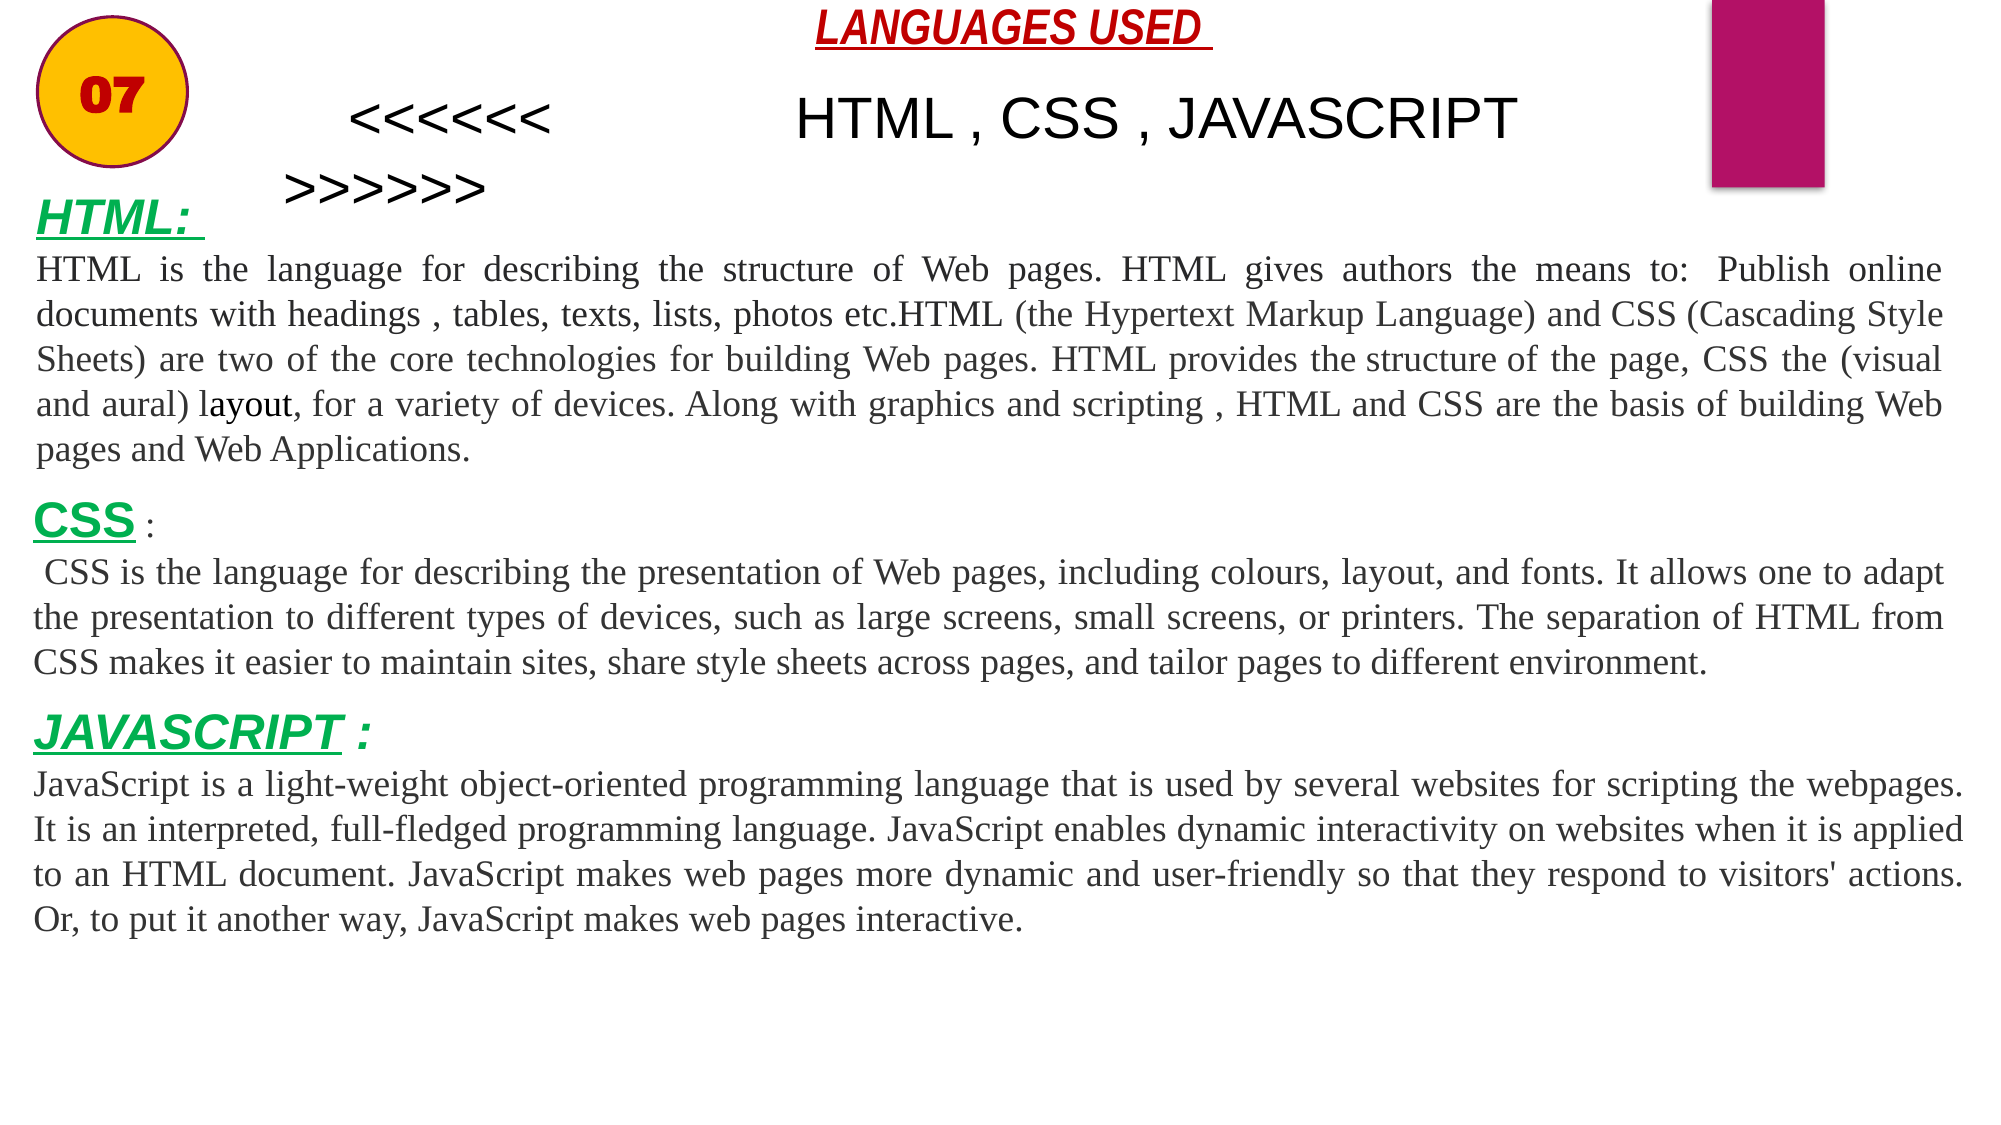

LANGUAGES USED
07
    <<<<<<               HTML , CSS , JAVASCRIPT           >>>>>>
HTML:
HTML is the language for describing the structure of Web pages. HTML gives authors the means to:  Publish online documents with headings , tables, texts, lists, photos etc.HTML (the Hypertext Markup Language) and CSS (Cascading Style Sheets) are two of the core technologies for building Web pages. HTML provides the structure of the page, CSS the (visual and aural) layout, for a variety of devices. Along with graphics and scripting , HTML and CSS are the basis of building Web pages and Web Applications.
CSS :
 CSS is the language for describing the presentation of Web pages, including colours, layout, and fonts. It allows one to adapt the presentation to different types of devices, such as large screens, small screens, or printers. The separation of HTML from CSS makes it easier to maintain sites, share style sheets across pages, and tailor pages to different environment.
JAVASCRIPT :
JavaScript is a light-weight object-oriented programming language that is used by several websites for scripting the webpages. It is an interpreted, full-fledged programming language. JavaScript enables dynamic interactivity on websites when it is applied to an HTML document. JavaScript makes web pages more dynamic and user-friendly so that they respond to visitors' actions. Or, to put it another way, JavaScript makes web pages interactive.